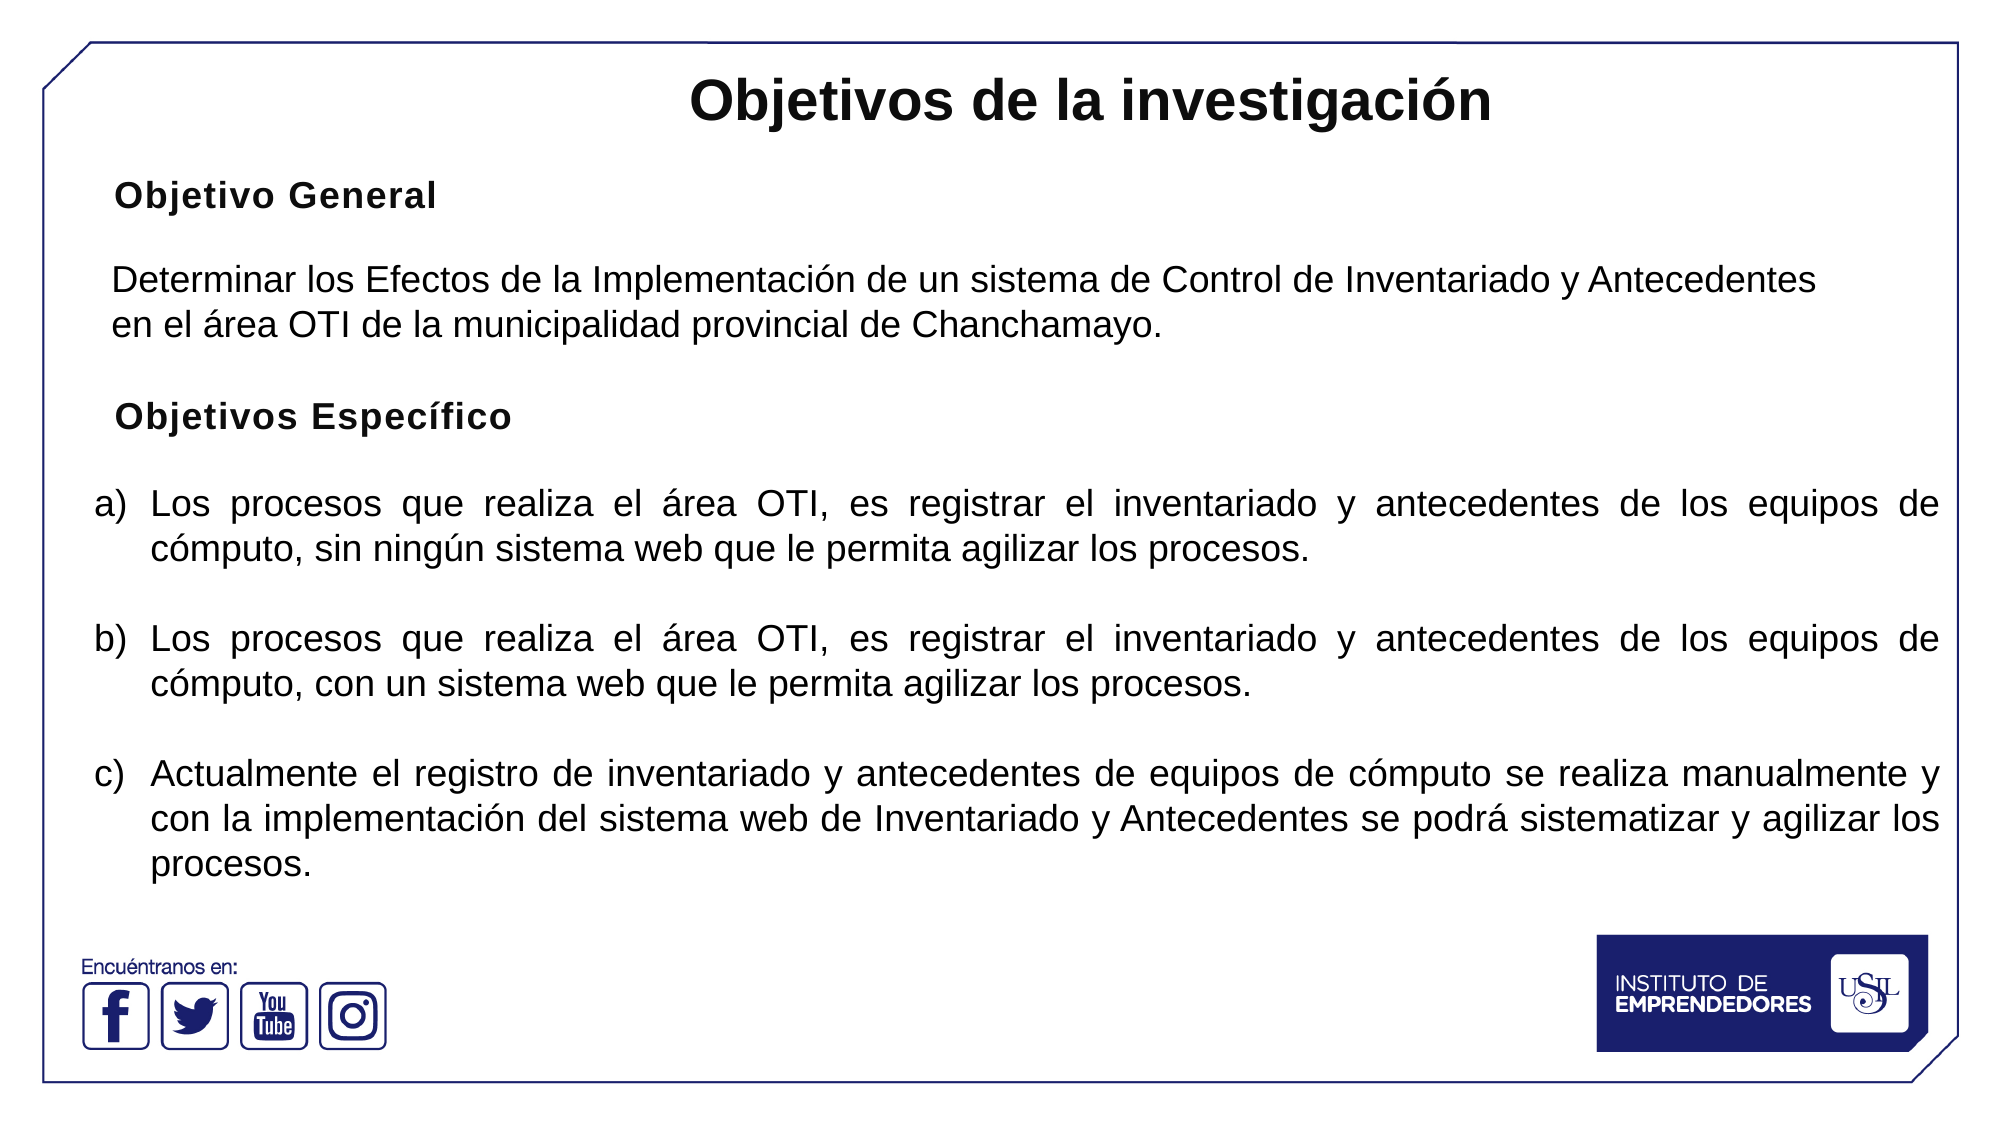

Objetivos de la investigación
Objetivo General
Determinar los Efectos de la Implementación de un sistema de Control de Inventariado y Antecedentes en el área OTI de la municipalidad provincial de Chanchamayo.
Objetivos Específico
Los procesos que realiza el área OTI, es registrar el inventariado y antecedentes de los equipos de cómputo, sin ningún sistema web que le permita agilizar los procesos.

Los procesos que realiza el área OTI, es registrar el inventariado y antecedentes de los equipos de cómputo, con un sistema web que le permita agilizar los procesos.

Actualmente el registro de inventariado y antecedentes de equipos de cómputo se realiza manualmente y con la implementación del sistema web de Inventariado y Antecedentes se podrá sistematizar y agilizar los procesos.